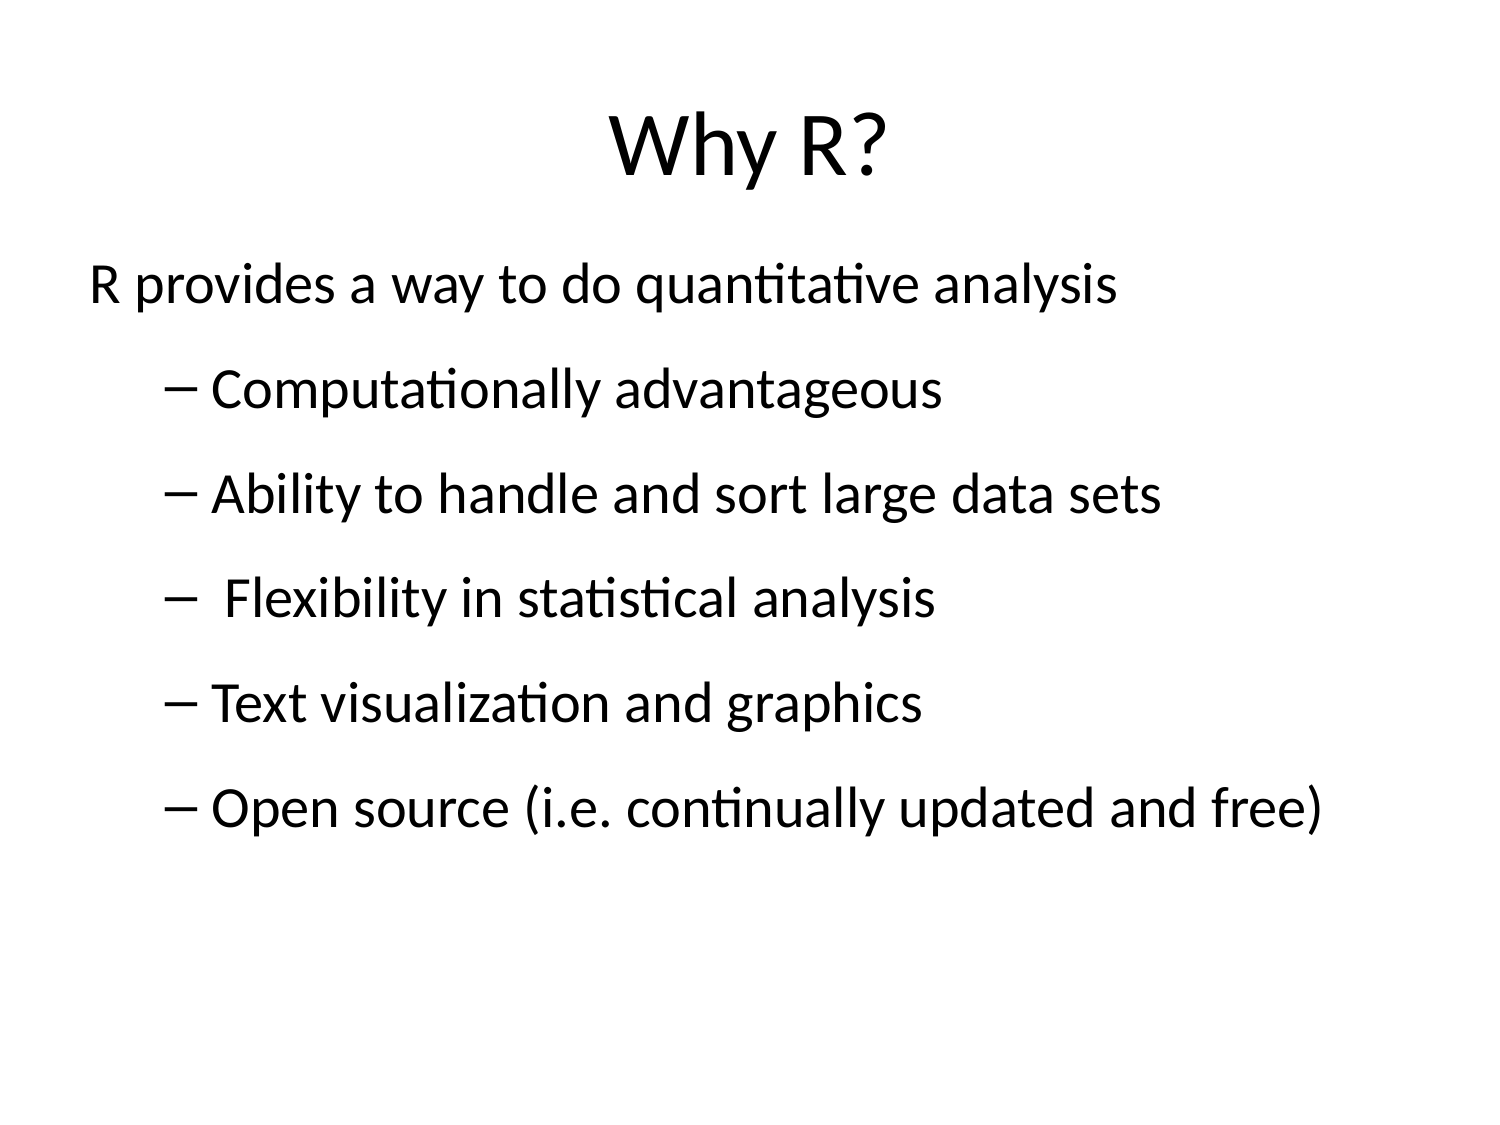

Why R?
R provides a way to do quantitative analysis
Computationally advantageous
Ability to handle and sort large data sets
 Flexibility in statistical analysis
Text visualization and graphics
Open source (i.e. continually updated and free)